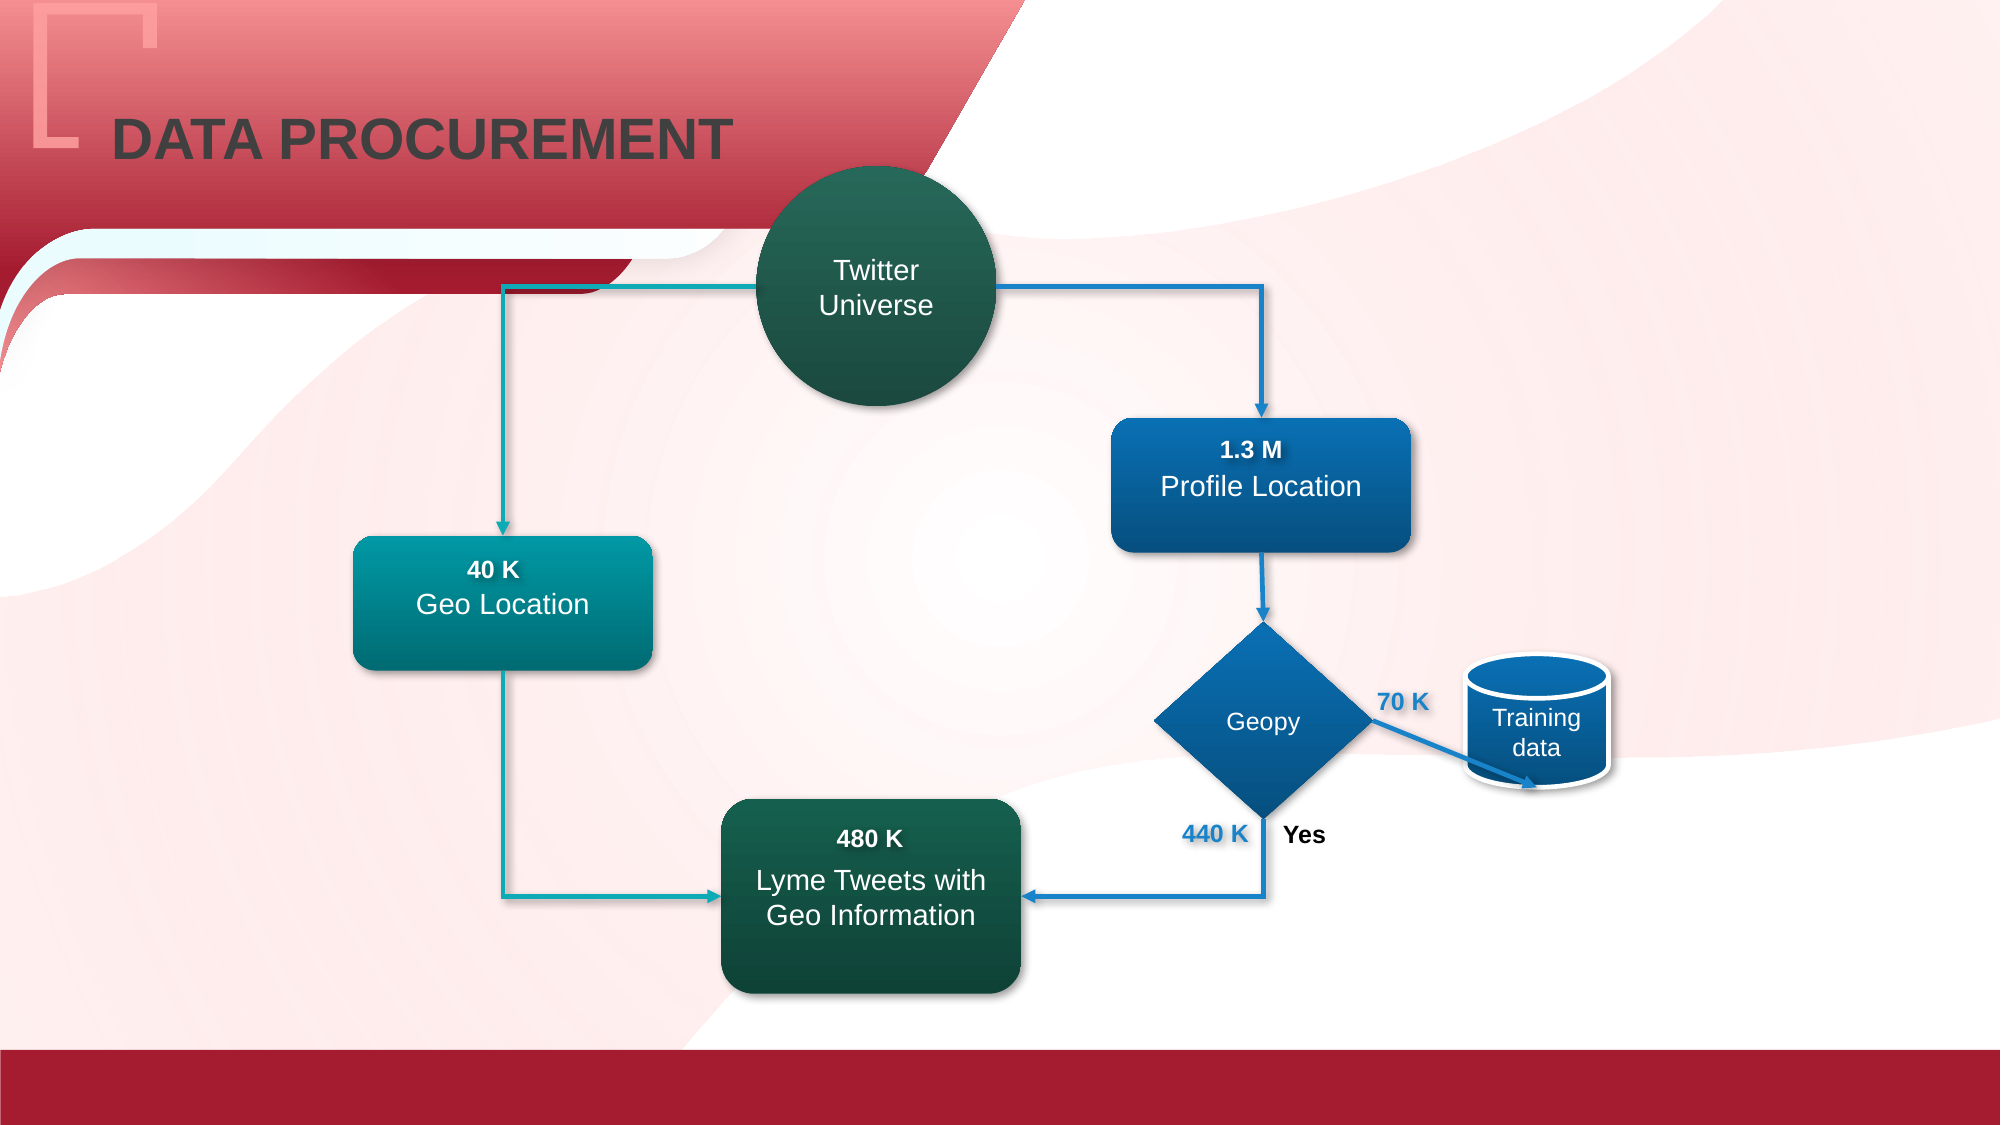

DATA procurement
Twitter Universe
Profile Location
1.3 M
Geo Location
40 K
Geopy
Training data
70 K
Lyme Tweets with Geo Information
440 K
Yes
480 K